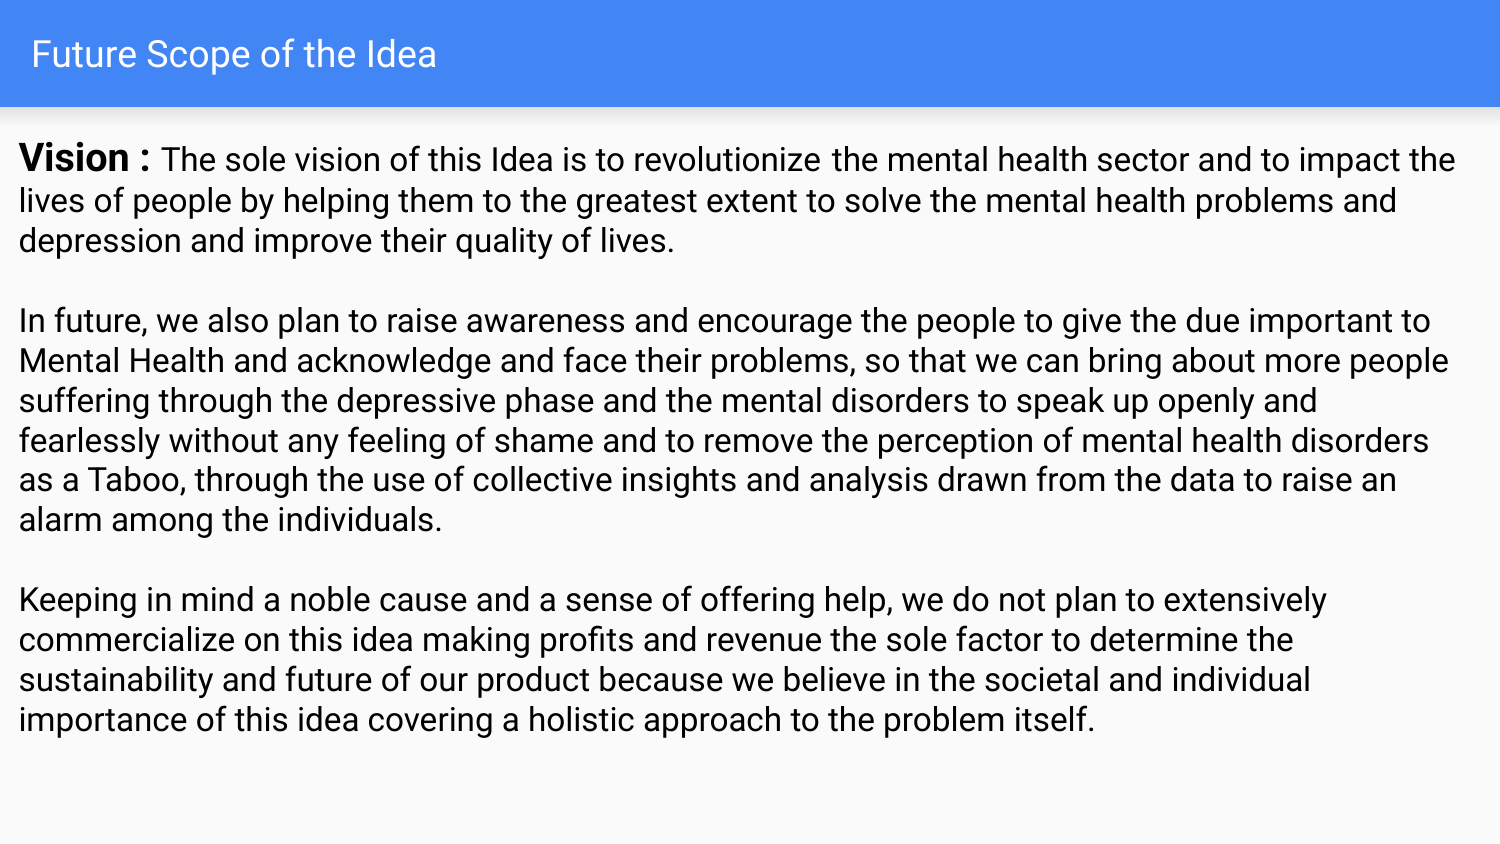

# Future Scope of the Idea
Vision : The sole vision of this Idea is to revolutionize the mental health sector and to impact the lives of people by helping them to the greatest extent to solve the mental health problems and depression and improve their quality of lives.

In future, we also plan to raise awareness and encourage the people to give the due important to Mental Health and acknowledge and face their problems, so that we can bring about more people suffering through the depressive phase and the mental disorders to speak up openly and fearlessly without any feeling of shame and to remove the perception of mental health disorders as a Taboo, through the use of collective insights and analysis drawn from the data to raise an alarm among the individuals.

Keeping in mind a noble cause and a sense of offering help, we do not plan to extensively commercialize on this idea making profits and revenue the sole factor to determine the sustainability and future of our product because we believe in the societal and individual importance of this idea covering a holistic approach to the problem itself.